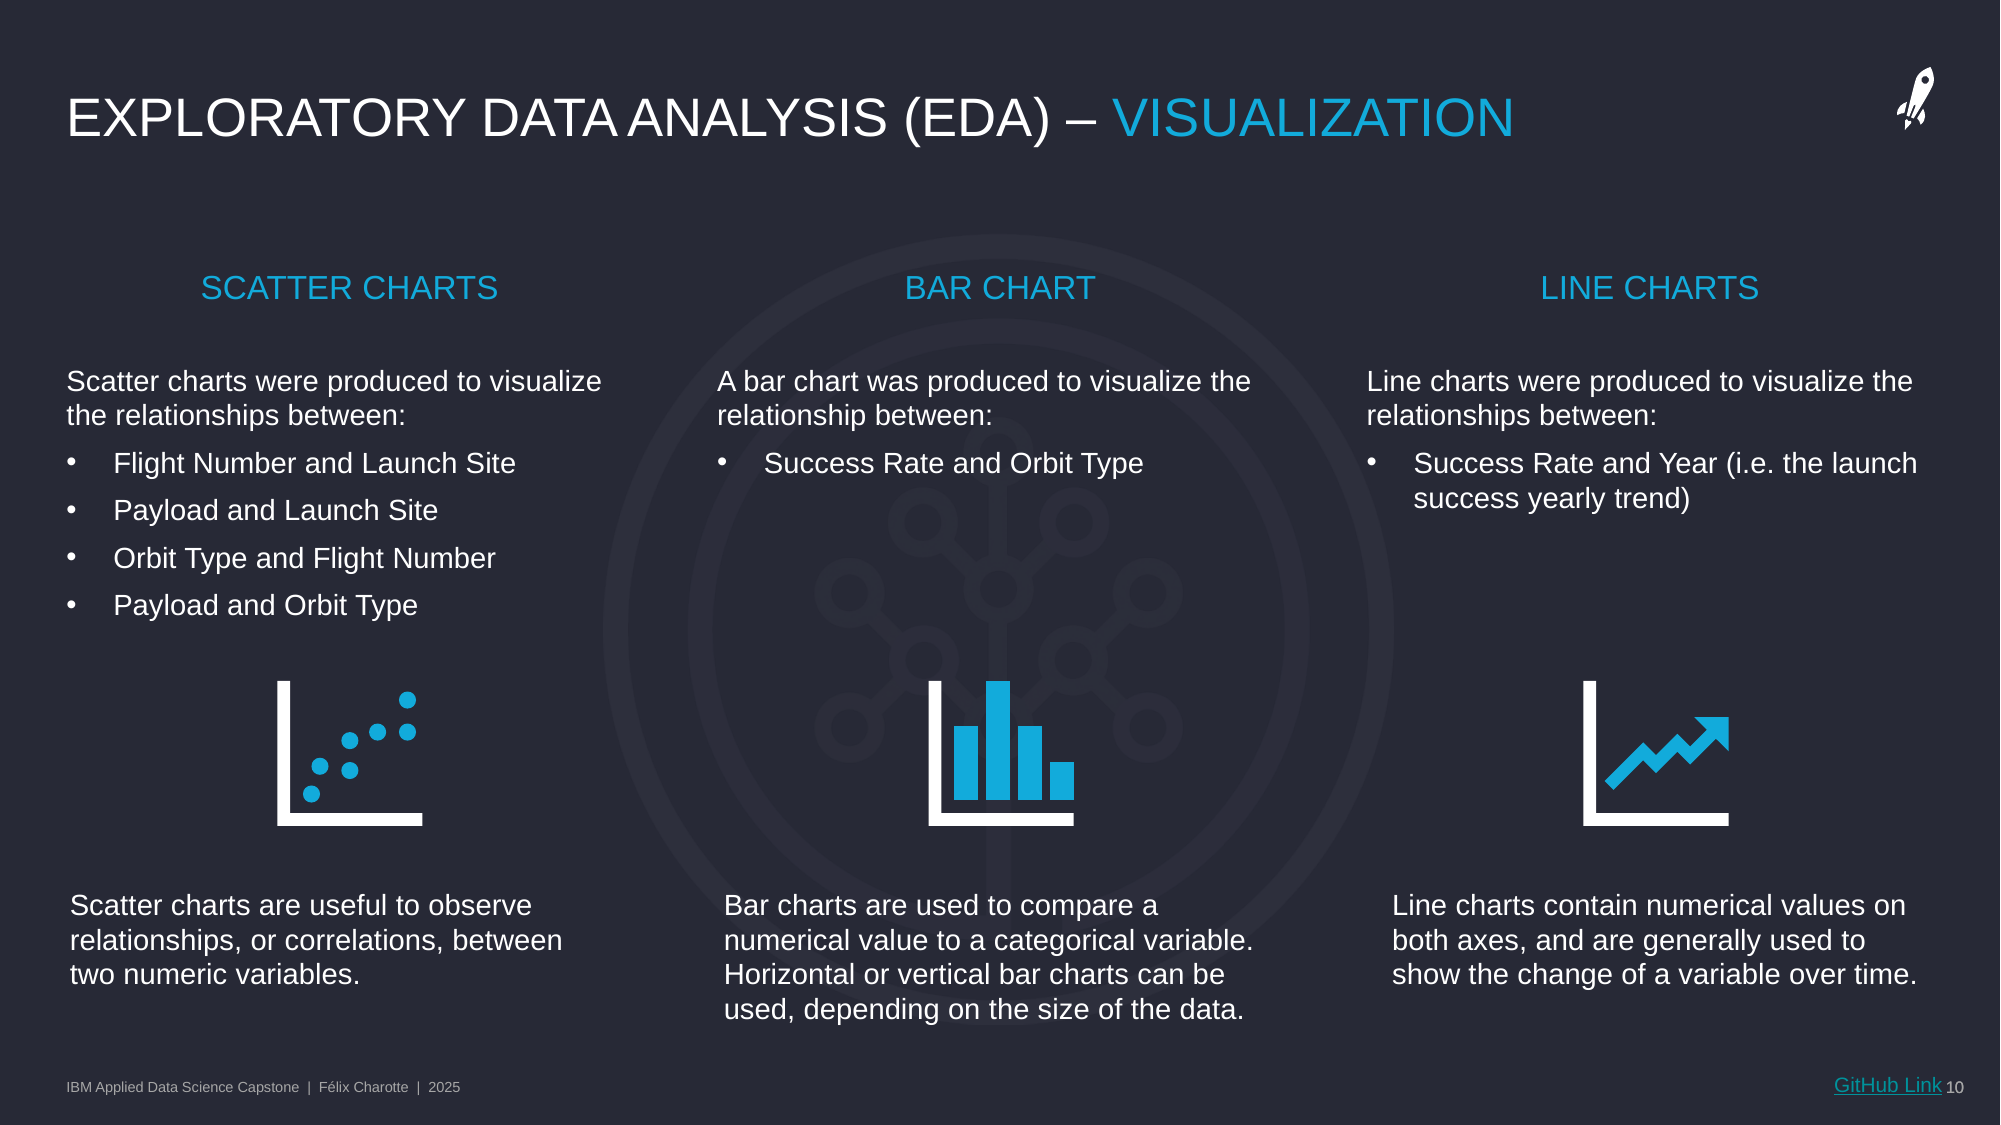

# Exploratory data analysis (eda) – visualization
BAR CHART
LINE CHARTS
SCATTER CHARTS
Scatter charts were produced to visualize the relationships between:
Flight Number and Launch Site
Payload and Launch Site
Orbit Type and Flight Number
Payload and Orbit Type

A bar chart was produced to visualize the relationship between:
Success Rate and Orbit Type

Line charts were produced to visualize the relationships between:
Success Rate and Year (i.e. the launch success yearly trend)

Scatter charts are useful to observe relationships, or correlations, between two numeric variables.
Bar charts are used to compare a numerical value to a categorical variable. Horizontal or vertical bar charts can be used, depending on the size of the data.
Line charts contain numerical values on both axes, and are generally used to show the change of a variable over time.
GitHub Link